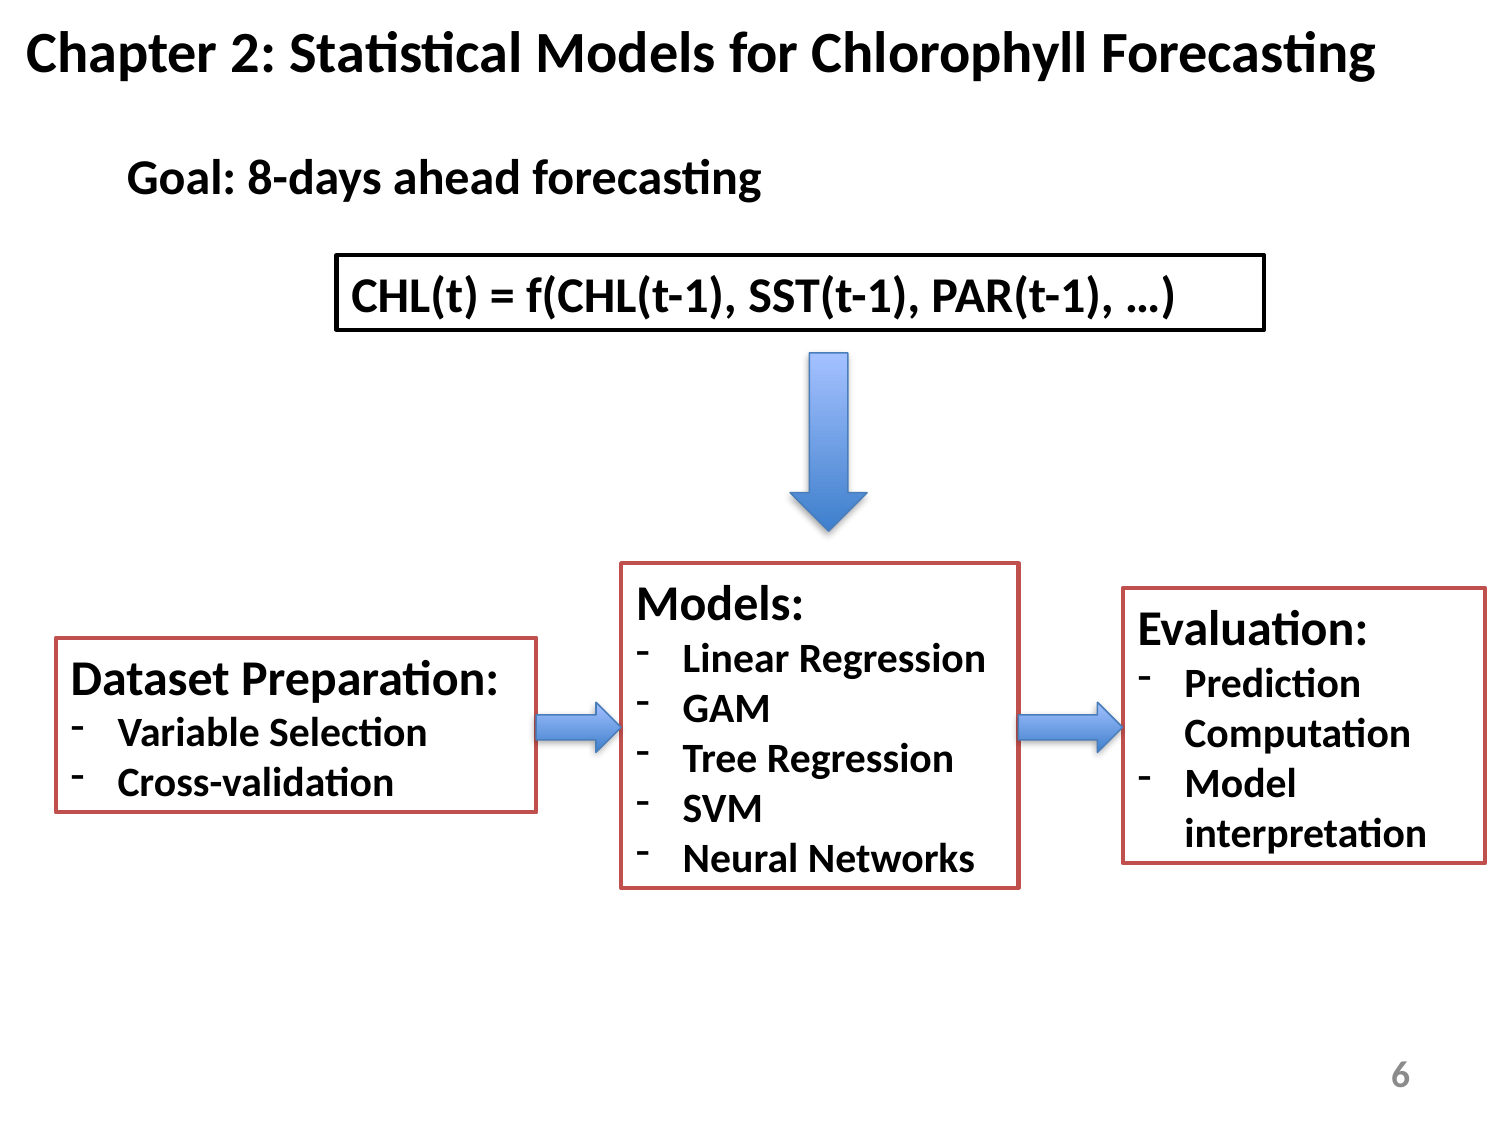

# Chapter 2: Statistical Models for Chlorophyll Forecasting
Goal: 8-days ahead forecasting
CHL(t) = f(CHL(t-1), SST(t-1), PAR(t-1), …)

Models:
Linear Regression
GAM
Tree Regression
SVM
Neural Networks
Evaluation:
Prediction Computation
Model interpretation
Dataset Preparation:
Variable Selection
Cross-validation

6